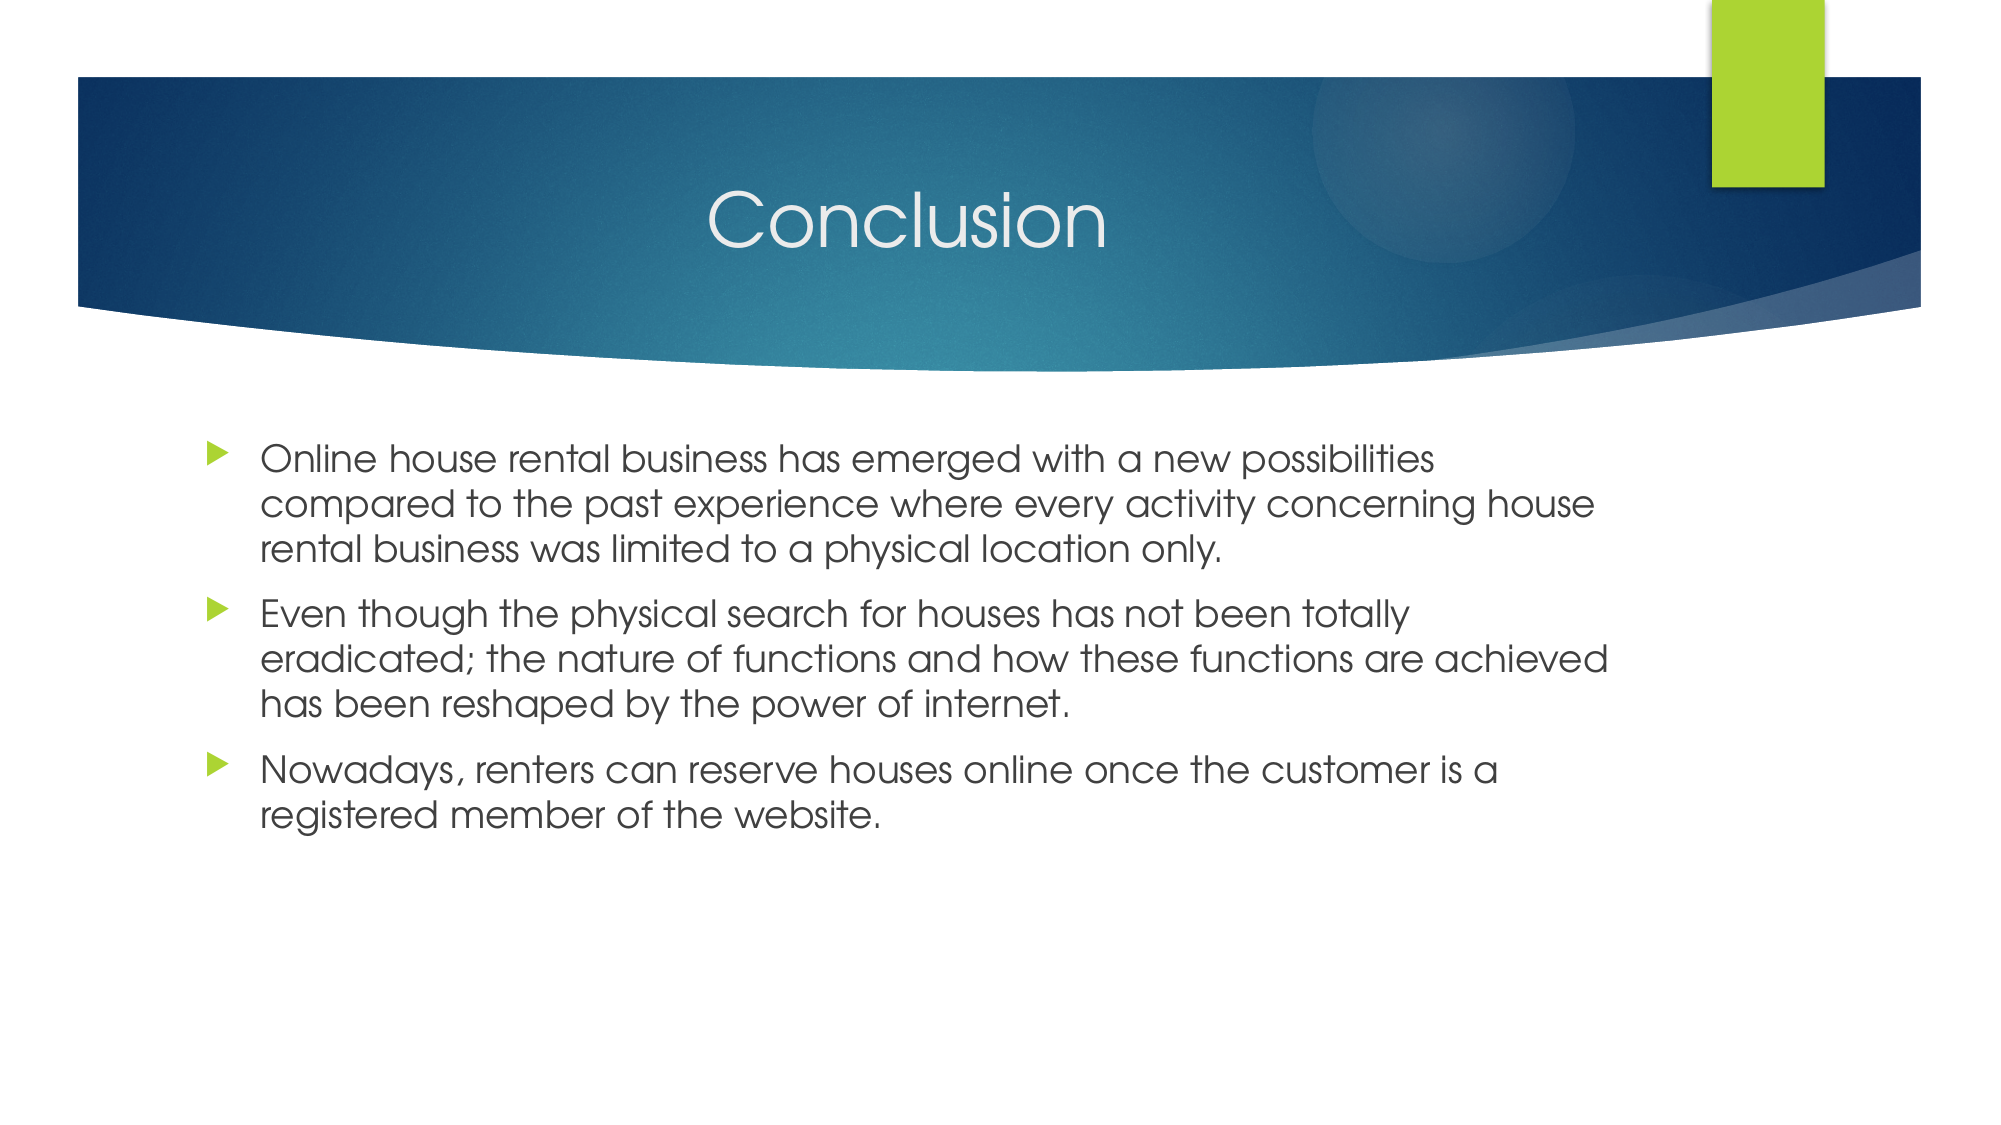

# Conclusion
Online house rental business has emerged with a new possibilities compared to the past experience where every activity concerning house rental business was limited to a physical location only.
Even though the physical search for houses has not been totally eradicated; the nature of functions and how these functions are achieved has been reshaped by the power of internet.
Nowadays, renters can reserve houses online once the customer is a registered member of the website.